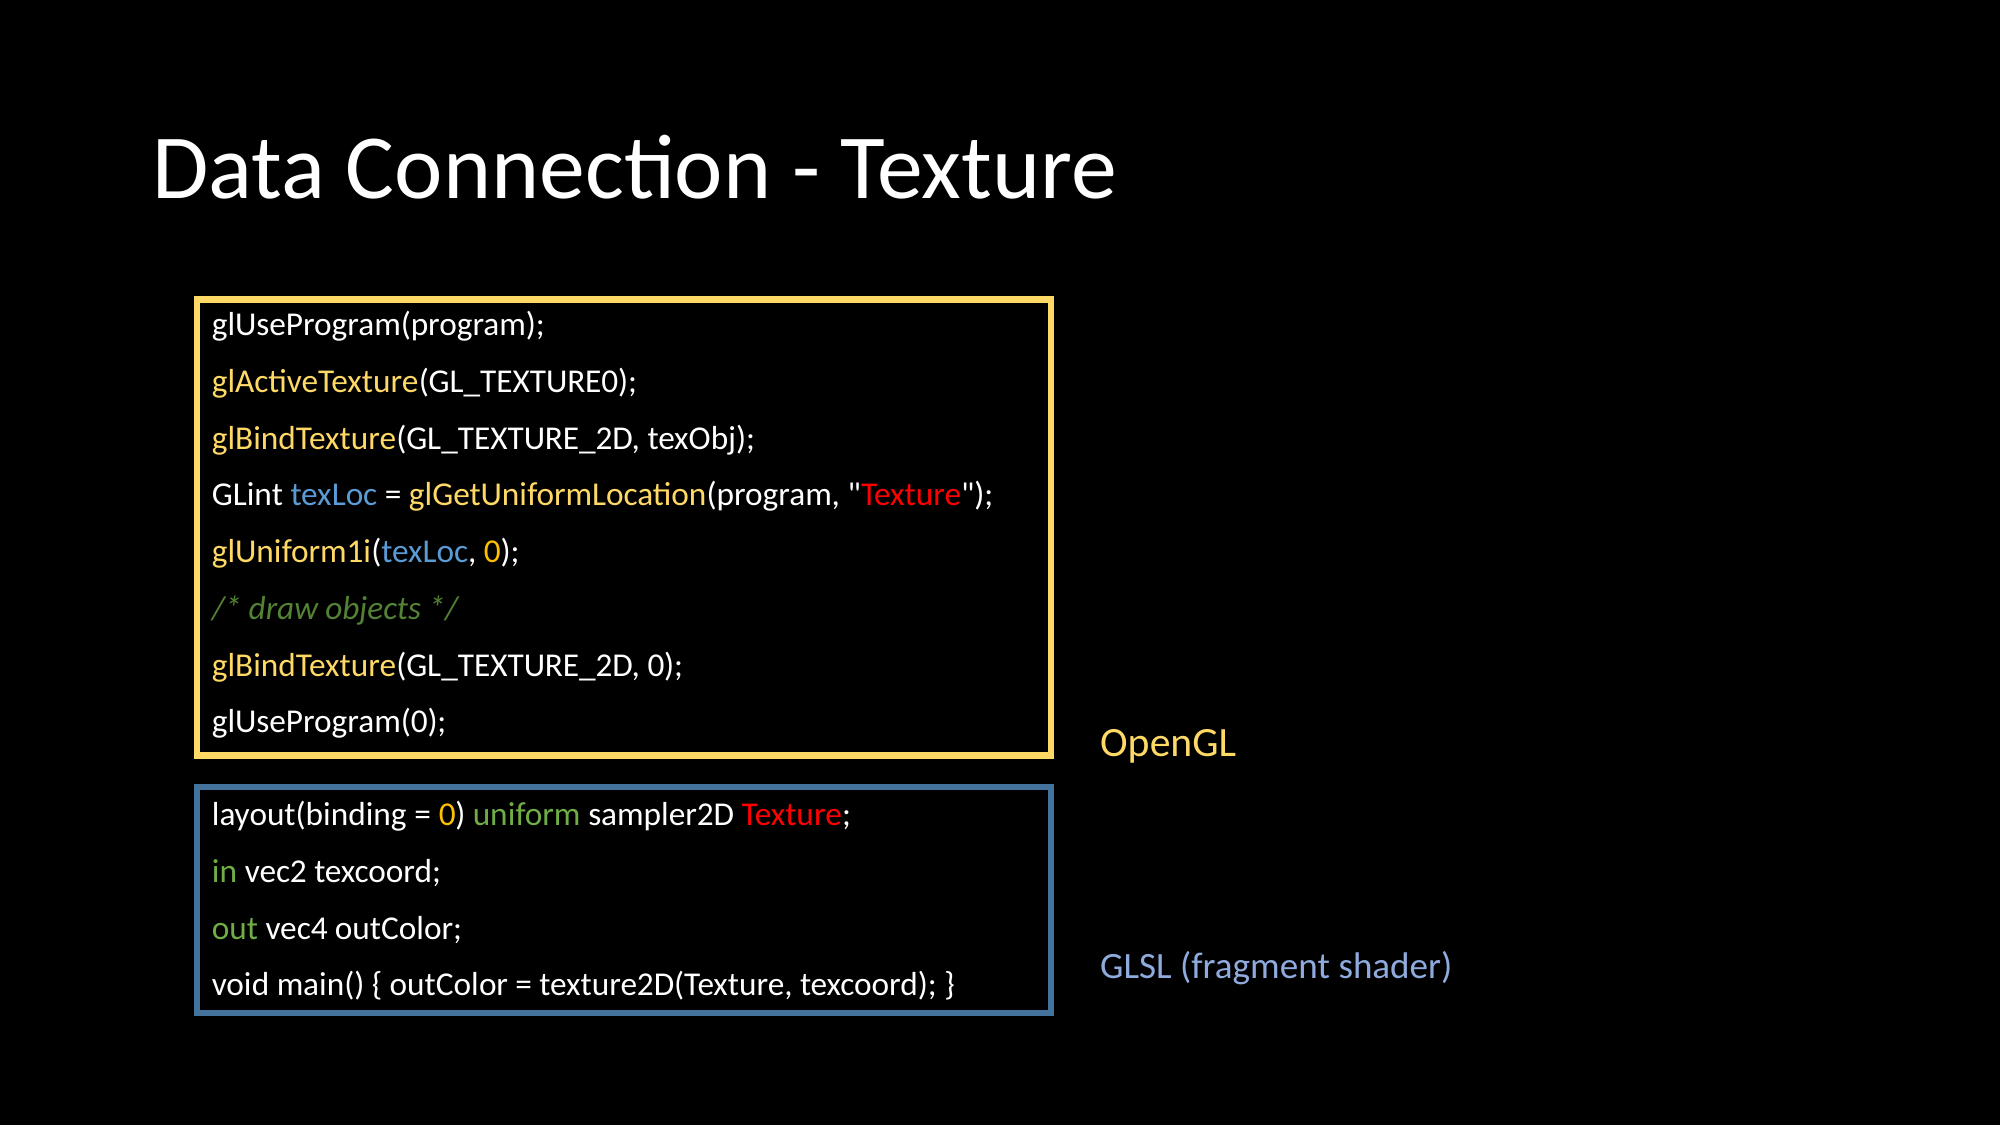

# Data Connection - Texture
glUseProgram(program);
glActiveTexture(GL_TEXTURE0);
glBindTexture(GL_TEXTURE_2D, texObj);
GLint texLoc = glGetUniformLocation(program, "Texture");
glUniform1i(texLoc, 0);
/* draw objects */
glBindTexture(GL_TEXTURE_2D, 0);
glUseProgram(0);
layout(binding = 0) uniform sampler2D Texture;
in vec2 texcoord;
out vec4 outColor;
void main() { outColor = texture2D(Texture, texcoord); }

OpenGL

GLSL (fragment shader)